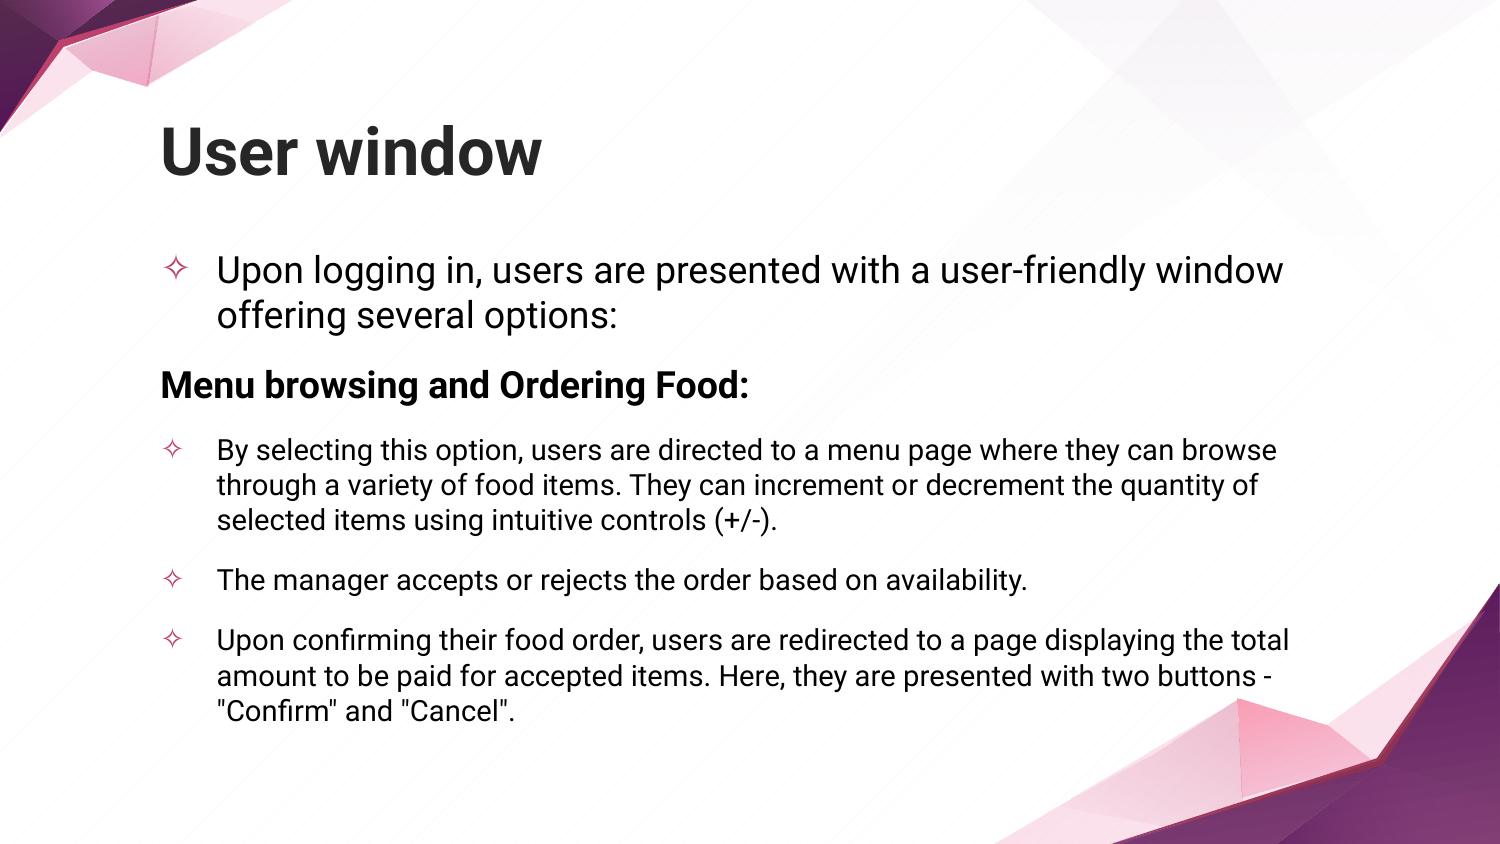

# User window
Upon logging in, users are presented with a user-friendly window offering several options:
Menu browsing and Ordering Food:
By selecting this option, users are directed to a menu page where they can browse through a variety of food items. They can increment or decrement the quantity of selected items using intuitive controls (+/-).
The manager accepts or rejects the order based on availability.
Upon confirming their food order, users are redirected to a page displaying the total amount to be paid for accepted items. Here, they are presented with two buttons - "Confirm" and "Cancel".